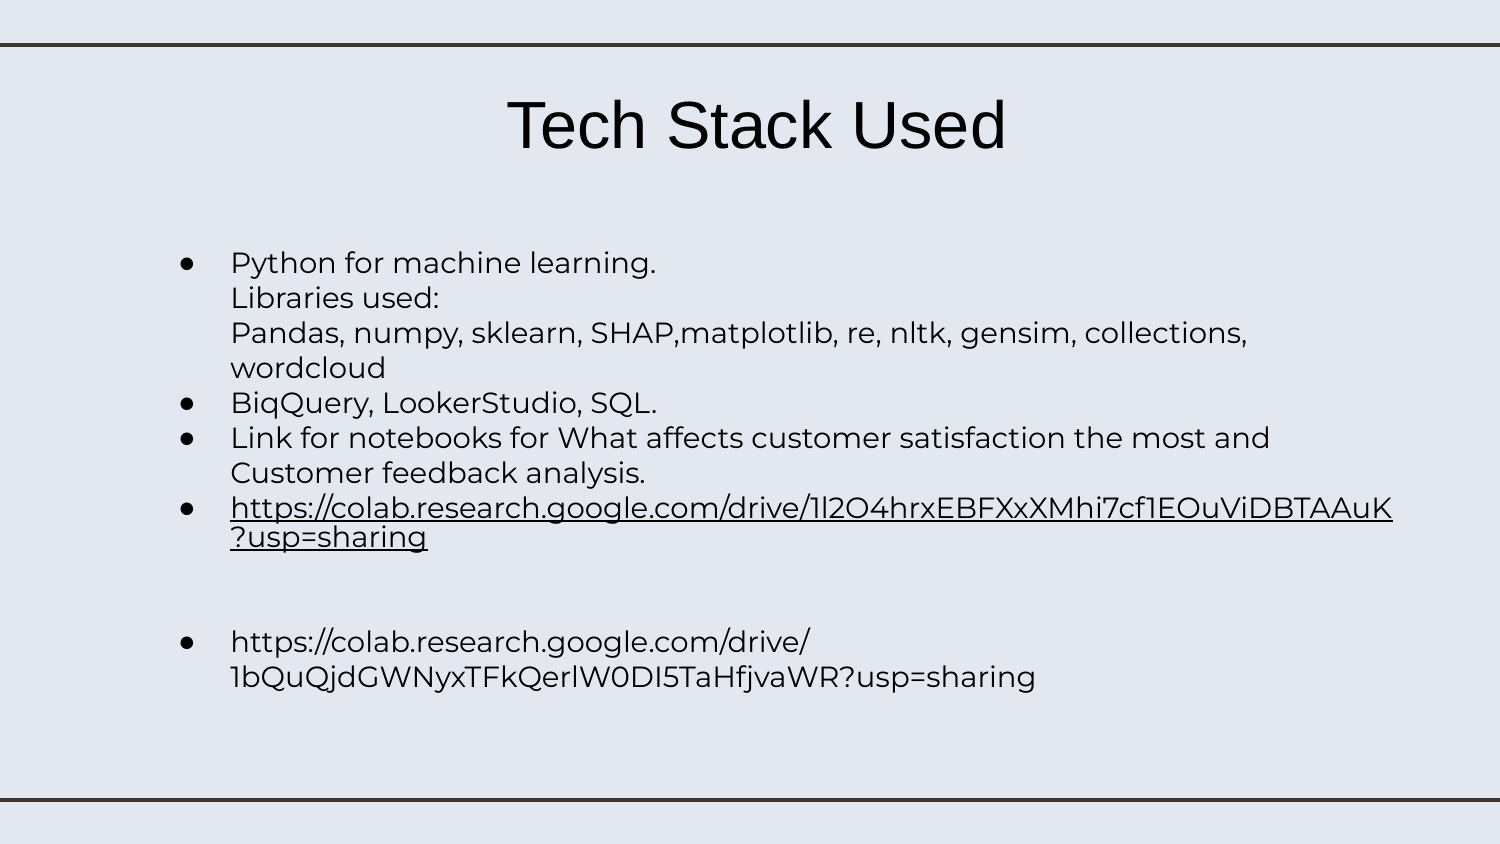

Tech Stack Used
Python for machine learning.
Libraries used:
Pandas, numpy, sklearn, SHAP,matplotlib, re, nltk, gensim, collections, wordcloud
BiqQuery, LookerStudio, SQL.
Link for notebooks for What affects customer satisfaction the most and Customer feedback analysis.
https://colab.research.google.com/drive/1l2O4hrxEBFXxXMhi7cf1EOuViDBTAAuK?usp=sharing
https://colab.research.google.com/drive/1bQuQjdGWNyxTFkQerlW0DI5TaHfjvaWR?usp=sharing